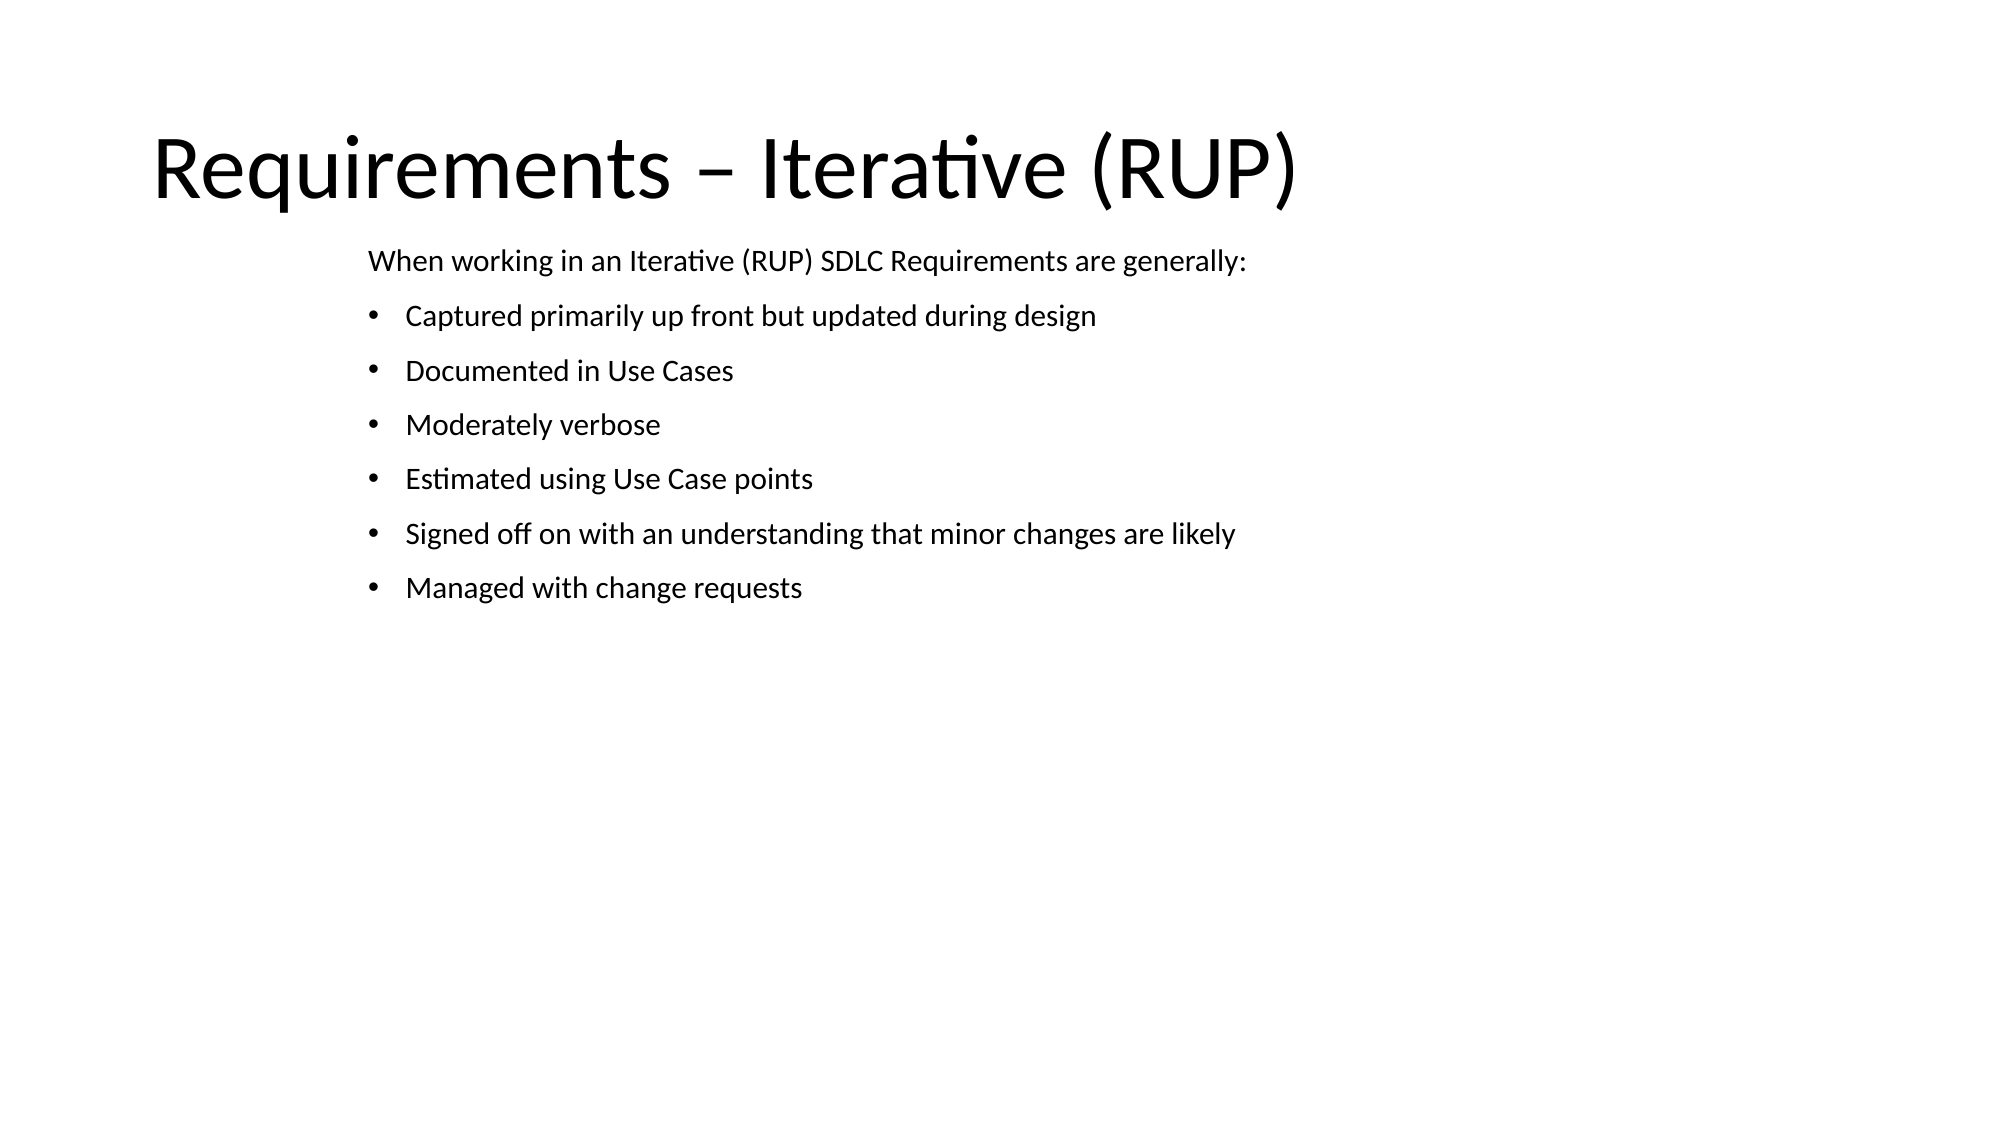

# Requirements – Iterative (RUP)
When working in an Iterative (RUP) SDLC Requirements are generally:
Captured primarily up front but updated during design
Documented in Use Cases
Moderately verbose
Estimated using Use Case points
Signed off on with an understanding that minor changes are likely
Managed with change requests